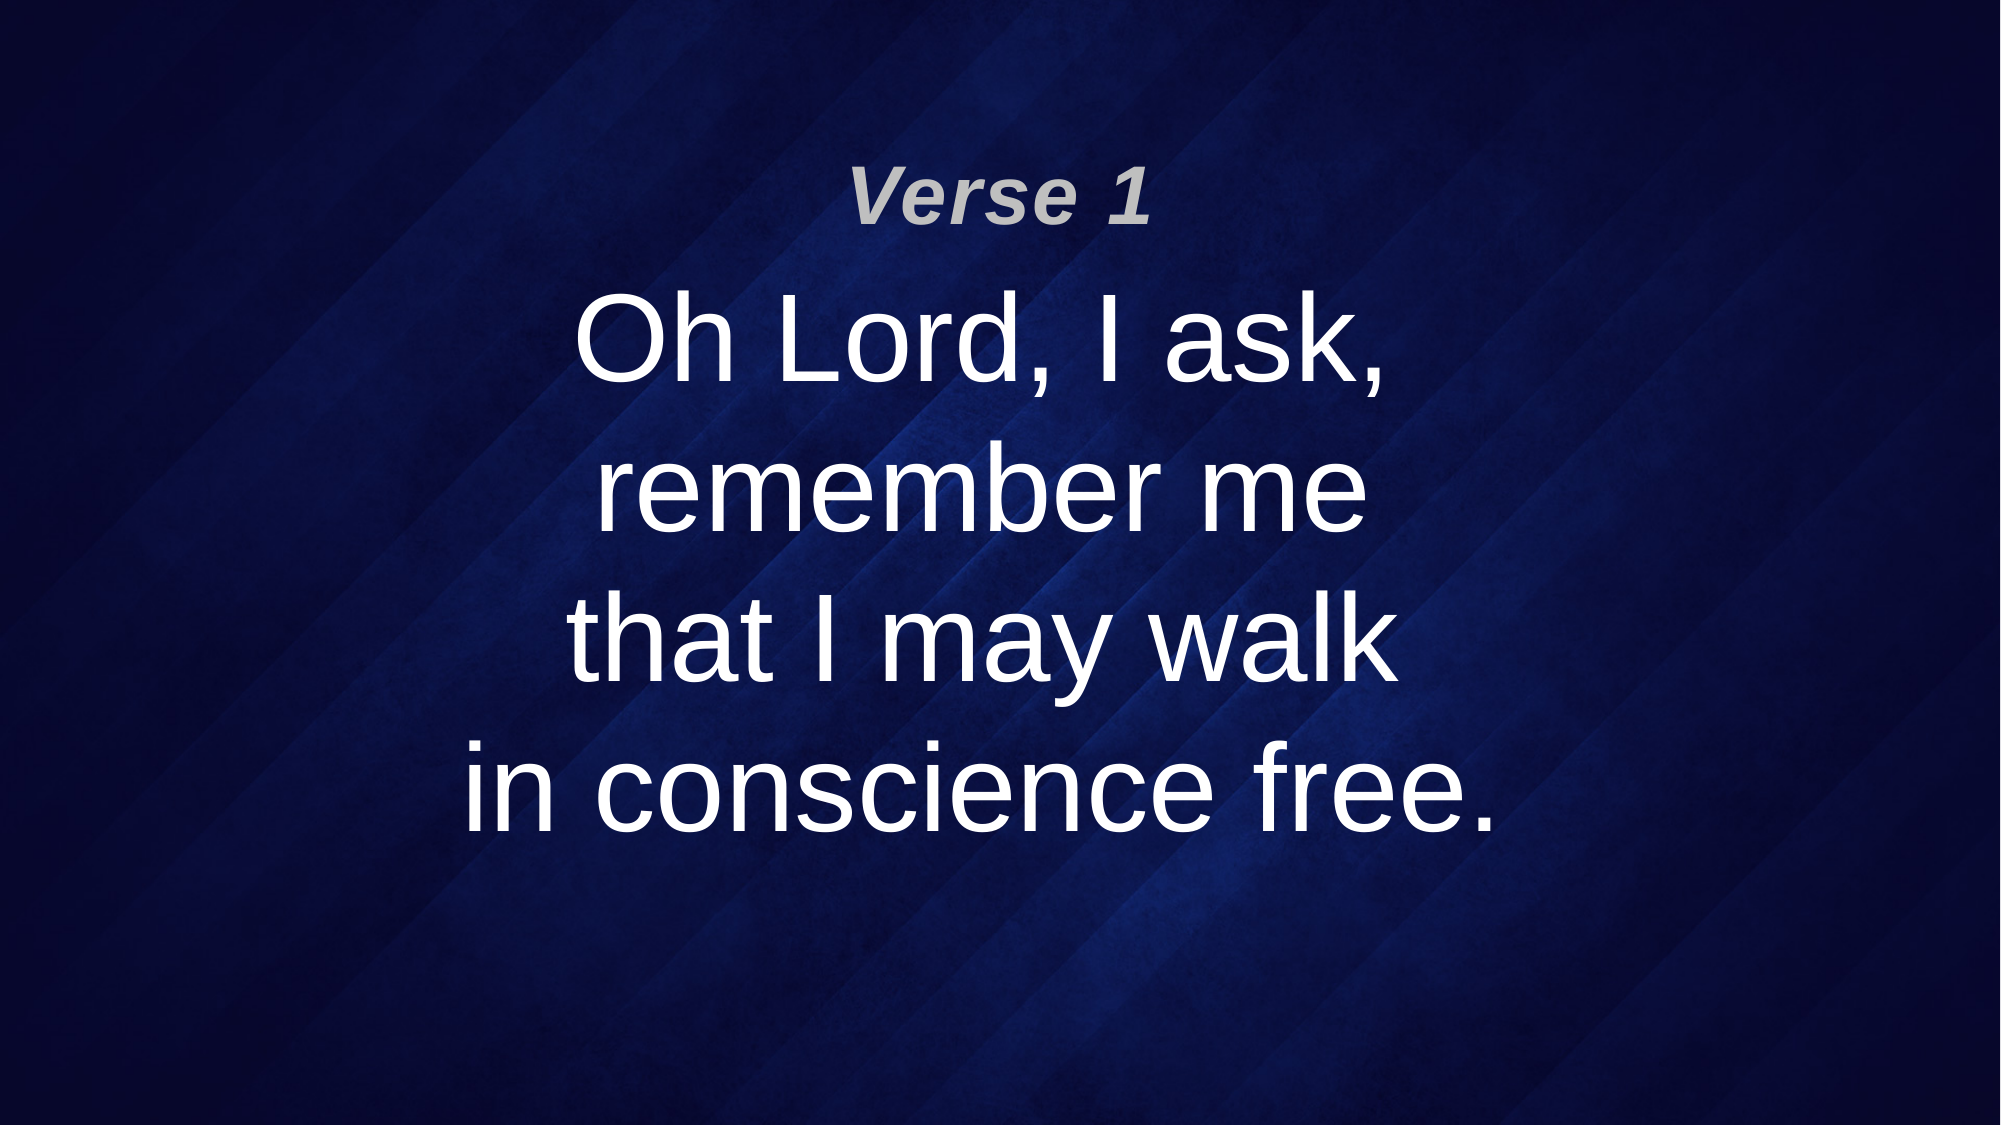

Verse 1
# Oh Lord, I ask, remember me that I may walk in conscience free.